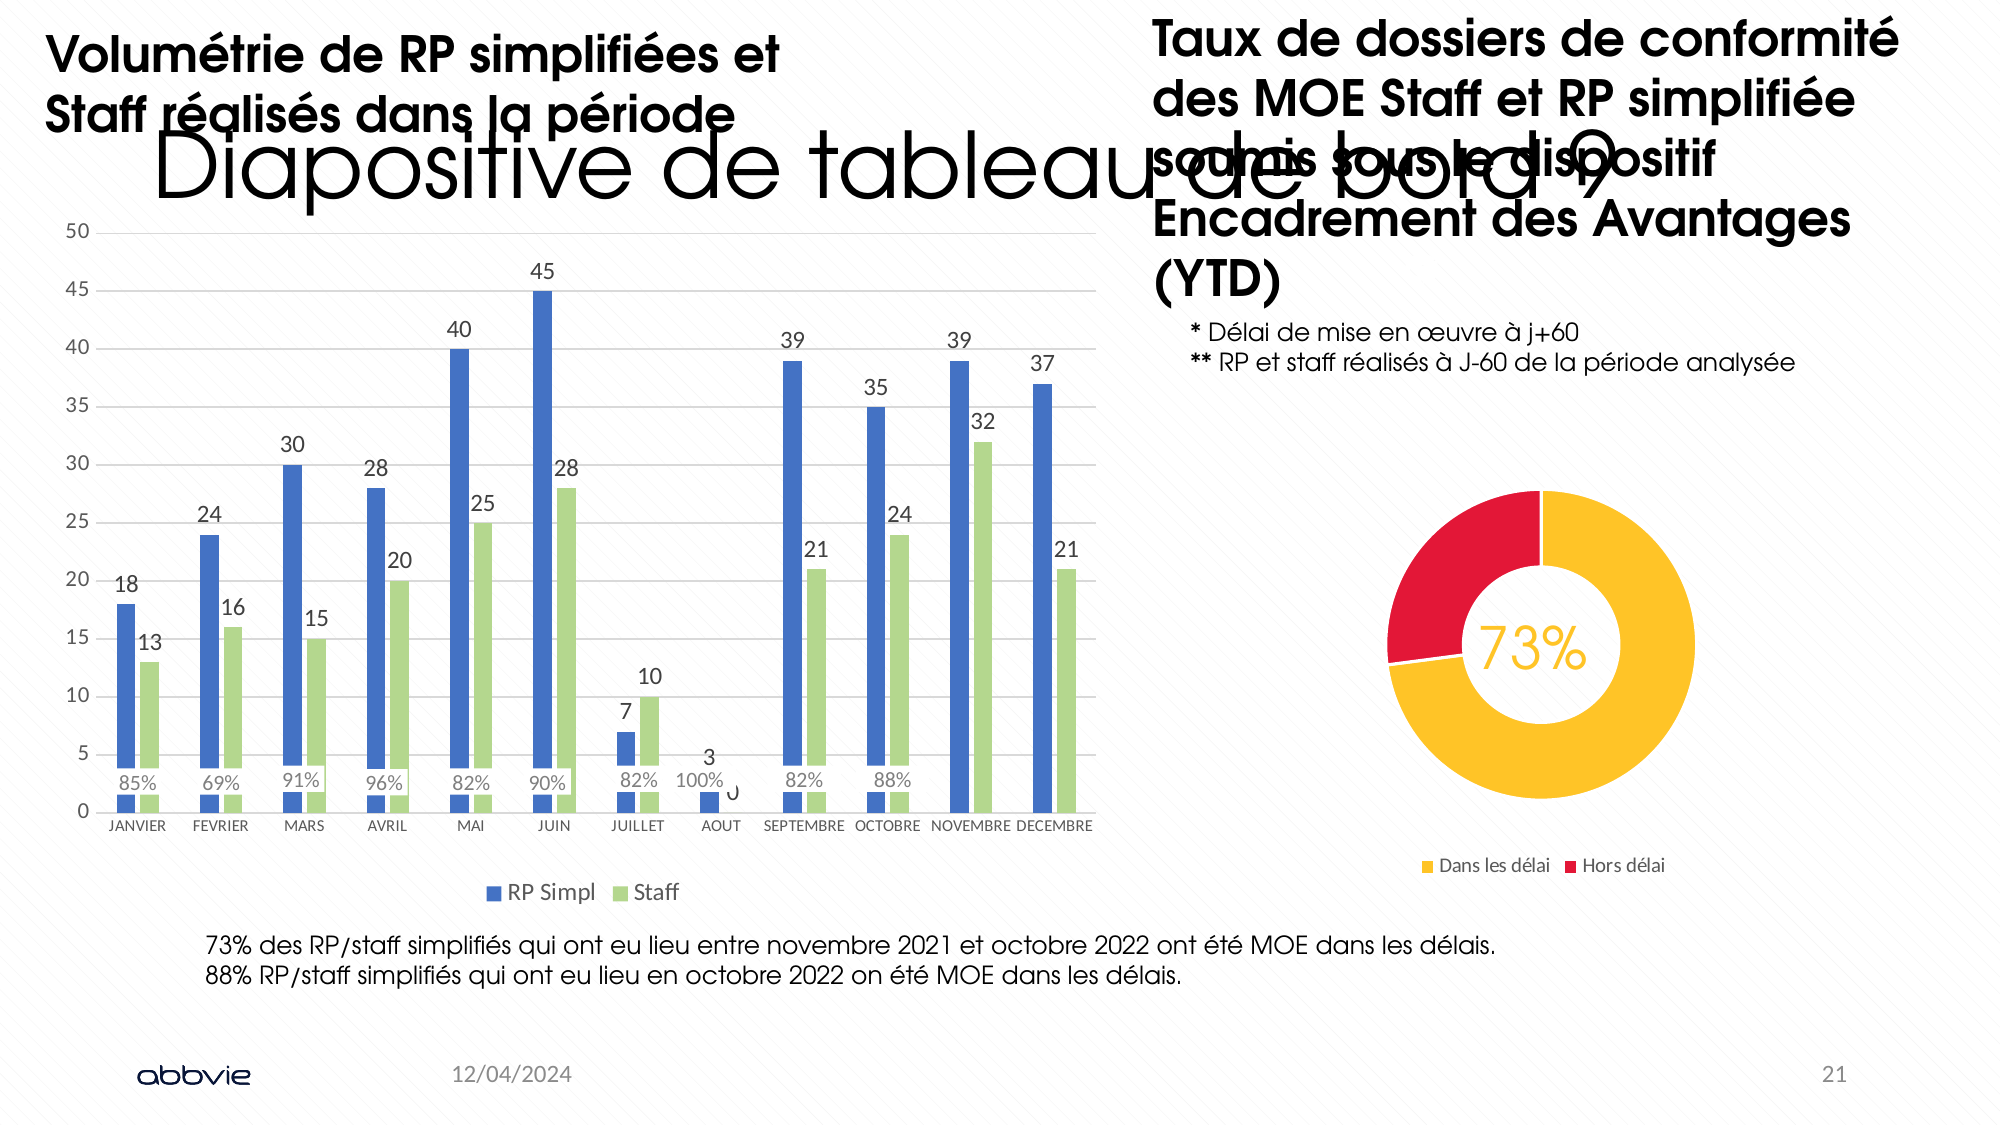

Taux de dossiers de conformité des MOE Staff et RP simplifiée soumis sous le dispositif Encadrement des Avantages (YTD)
Volumétrie de RP simplifiées et Staff réalisés dans la période
# Diapositive de tableau de bord 9

### Chart

| Category | RP Simpl | Staff |
|---|---|---|
| JANVIER | 18.0 | 13.0 |
| FEVRIER | 24.0 | 16.0 |
| MARS | 30.0 | 15.0 |
| AVRIL | 28.0 | 20.0 |
| MAI | 40.0 | 25.0 |
| JUIN | 45.0 | 28.0 |
| JUILLET | 7.0 | 10.0 |
| AOUT | 3.0 | 0.0 |
| SEPTEMBRE | 39.0 | 21.0 |
| OCTOBRE | 35.0 | 24.0 |
| NOVEMBRE | 39.0 | 32.0 |
| DECEMBRE | 37.0 | 21.0 |

* Délai de mise en œuvre à j+60
** RP et staff réalisés à J-60 de la période analysée

### Chart

| Category | MOE |
|---|---|
| Dans les délai | 396.0 |
| Hors délai | 147.0 |
73%
82%
88%
91%
82%
100%
90%
82%
85%
69%
96%
73% des RP/staff simplifiés qui ont eu lieu entre novembre 2021 et octobre 2022 ont été MOE dans les délais.
88% RP/staff simplifiés qui ont eu lieu en octobre 2022 on été MOE dans les délais.
12/04/2024
21